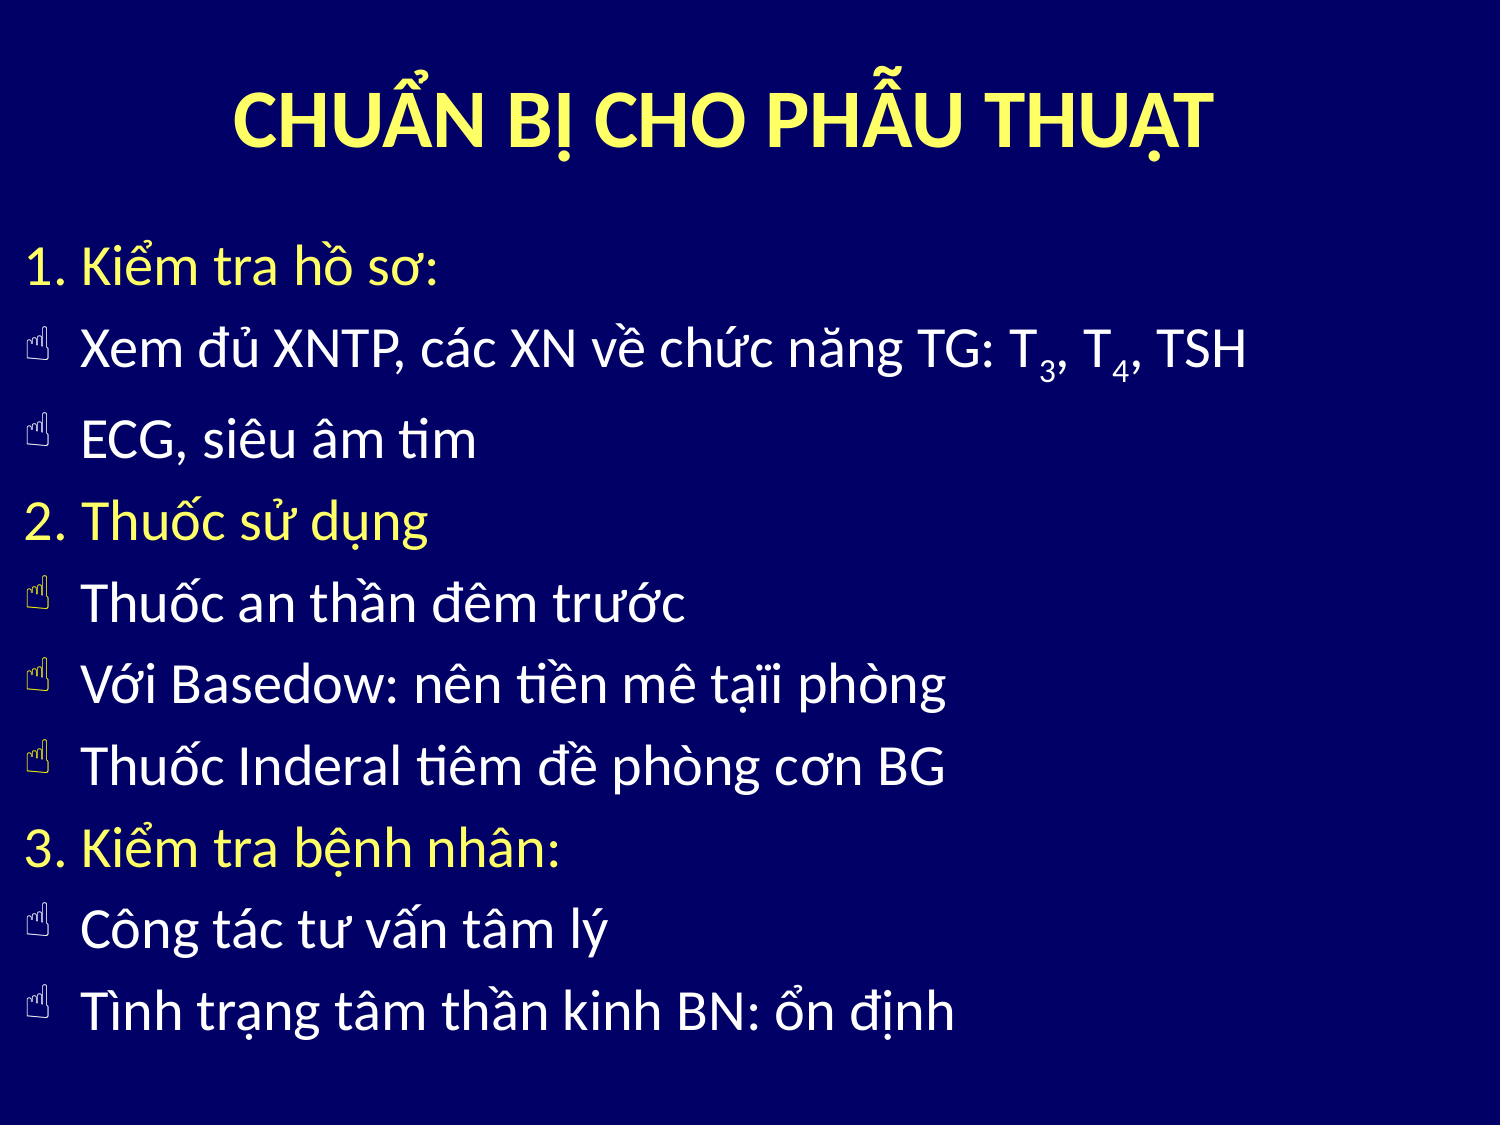

# CHUẨN BỊ CHO PHẪU THUẬT
1. Kiểm tra hồ sơ:
Xem đủ XNTP, các XN về chức năng TG: T3, T4, TSH
ECG, siêu âm tim
2. Thuốc sử dụng
Thuốc an thần đêm trước
Với Basedow: nên tiền mê tạïi phòng
Thuốc Inderal tiêm đề phòng cơn BG
3. Kiểm tra bệnh nhân:
Công tác tư vấn tâm lý
Tình trạng tâm thần kinh BN: ổn định